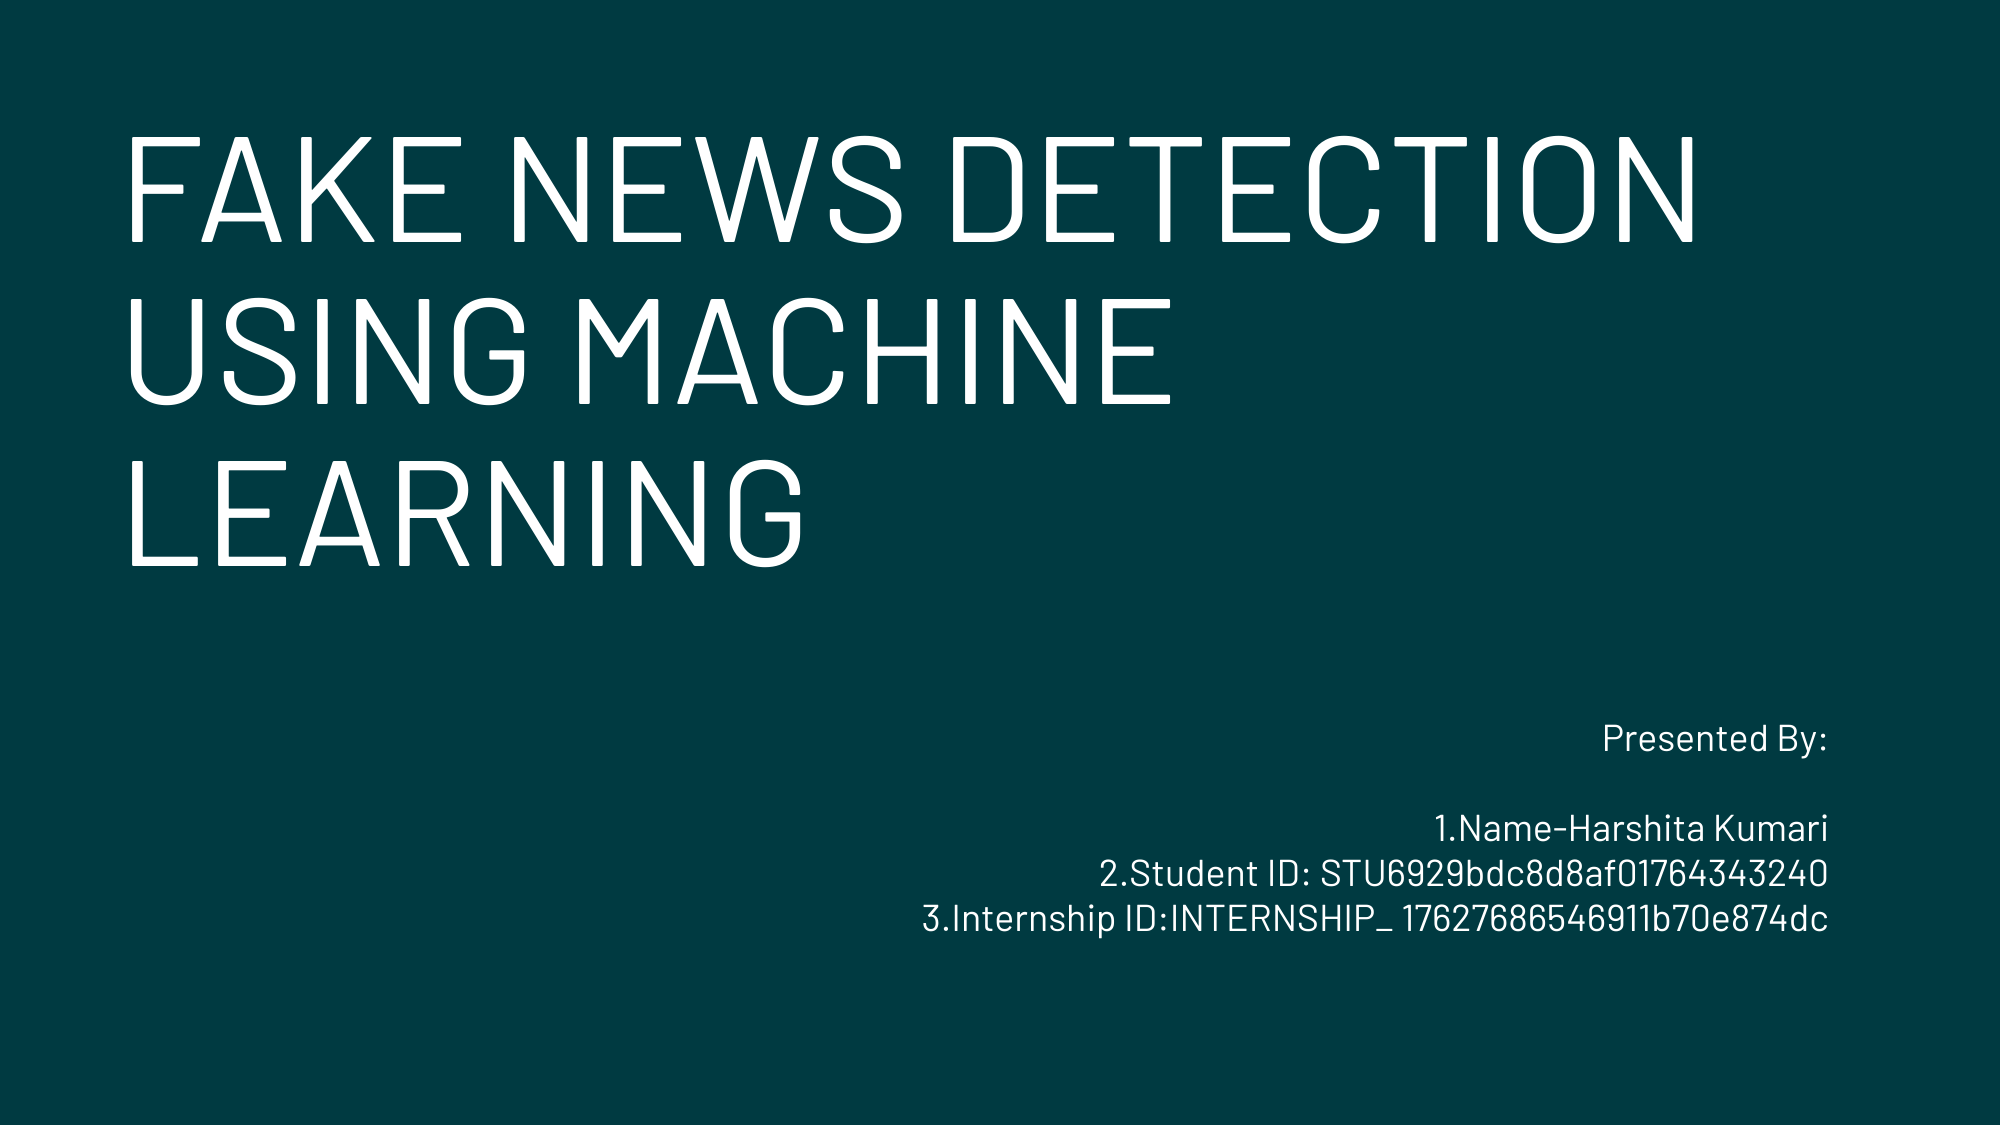

# FAKE NEWS DETECTION USING MACHINE LEARNING
Presented By:

1.Name-Harshita Kumari
2.Student ID: STU6929bdc8d8af01764343240
3.Internship ID:INTERNSHIP_ 17627686546911b70e874dc